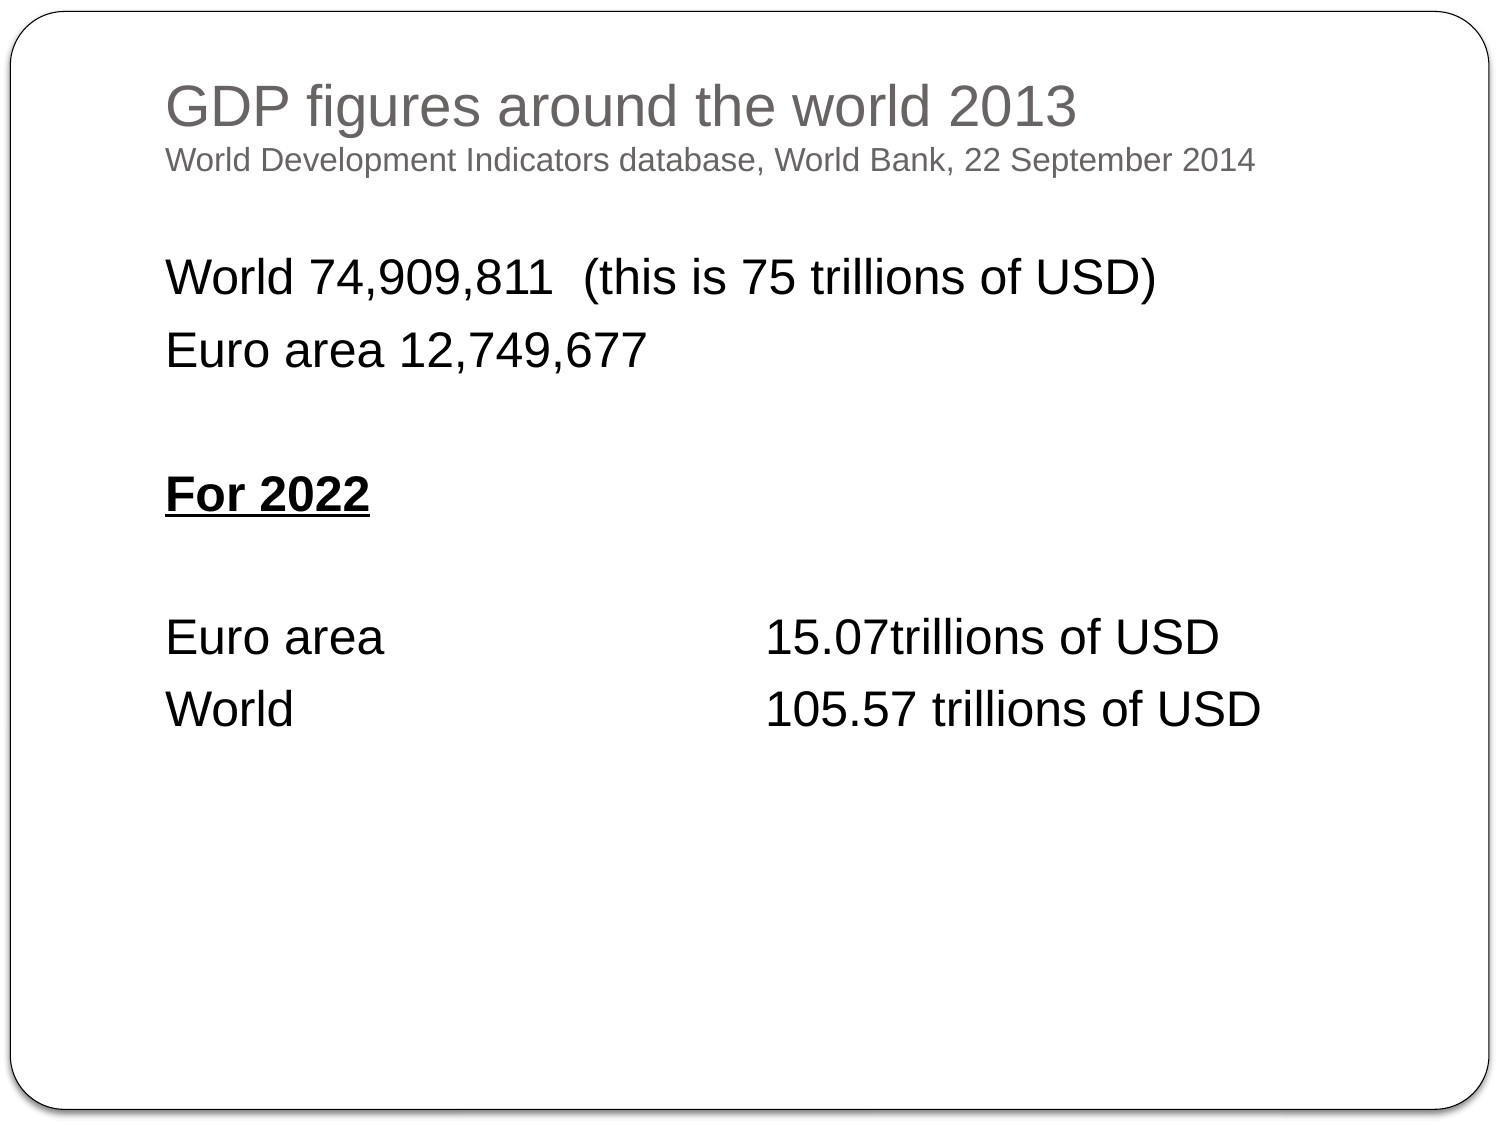

# GDP figures around the world 2013 World Development Indicators database, World Bank, 22 September 2014
World 74,909,811  (this is 75 trillions of USD)
Euro area 12,749,677

For 2022

Euro area			15.07trillions of USD
World				105.57 trillions of USD